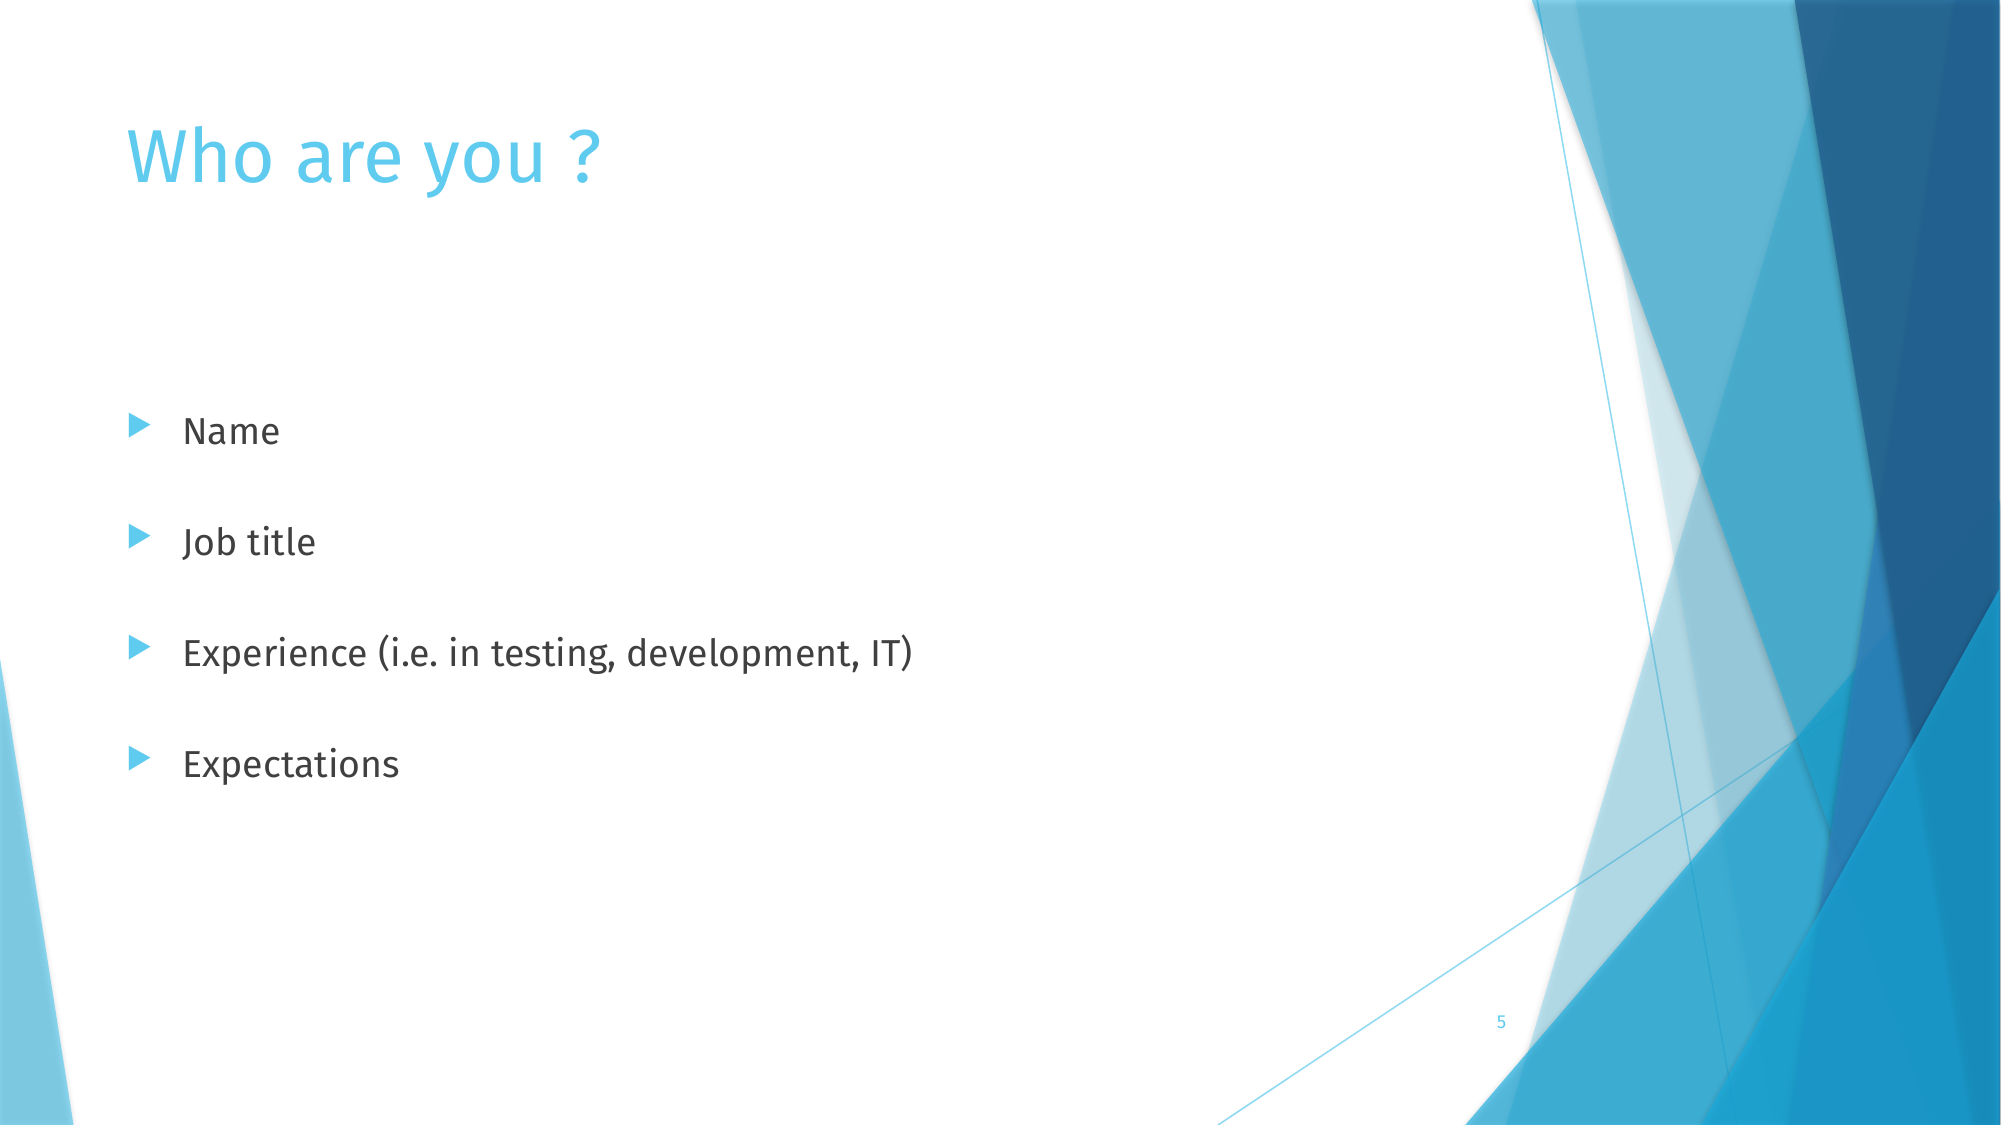

# Who are you ?
Name
Job title
Experience (i.e. in testing, development, IT)
Expectations
5